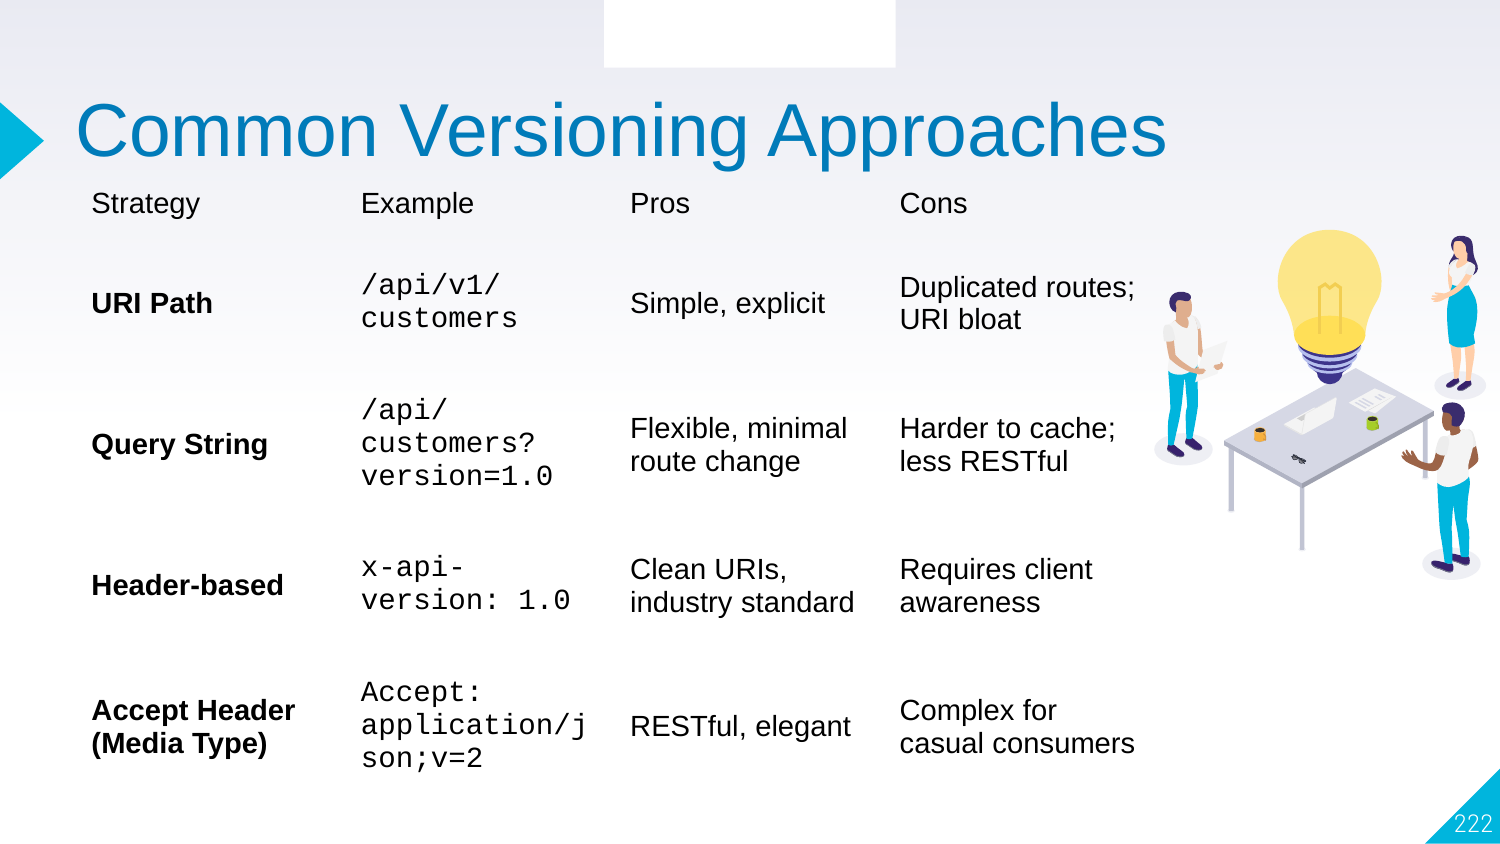

Section Overview

# Common Versioning Approaches
| Strategy | Example | Pros | Cons |
| --- | --- | --- | --- |
| URI Path | /api/v1/customers | Simple, explicit | Duplicated routes; URI bloat |
| Query String | /api/customers?version=1.0 | Flexible, minimal route change | Harder to cache; less RESTful |
| Header-based | x-api-version: 1.0 | Clean URIs, industry standard | Requires client awareness |
| Accept Header (Media Type) | Accept: application/json;v=2 | RESTful, elegant | Complex for casual consumers |

222